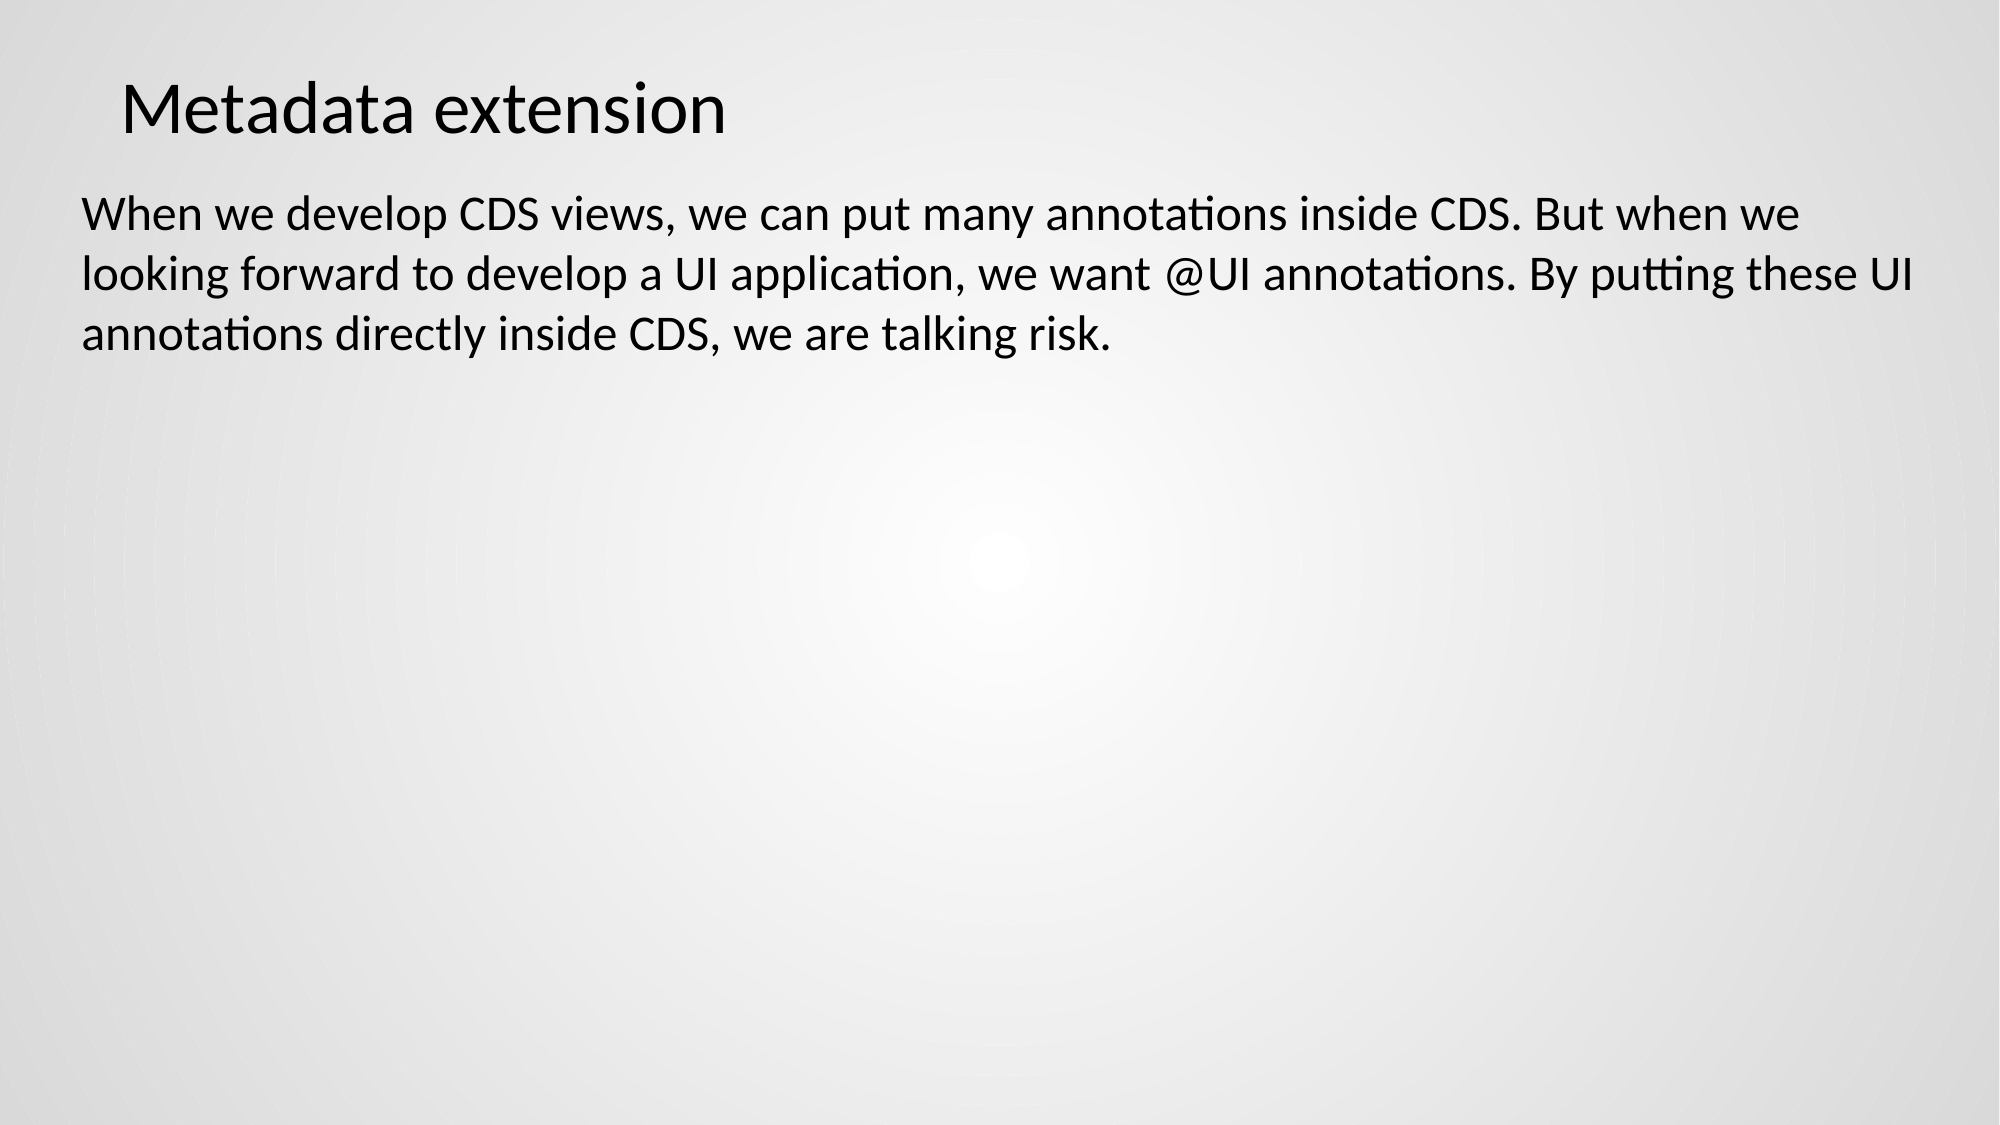

# Metadata extension
When we develop CDS views, we can put many annotations inside CDS. But when we looking forward to develop a UI application, we want @UI annotations. By putting these UI annotations directly inside CDS, we are talking risk.